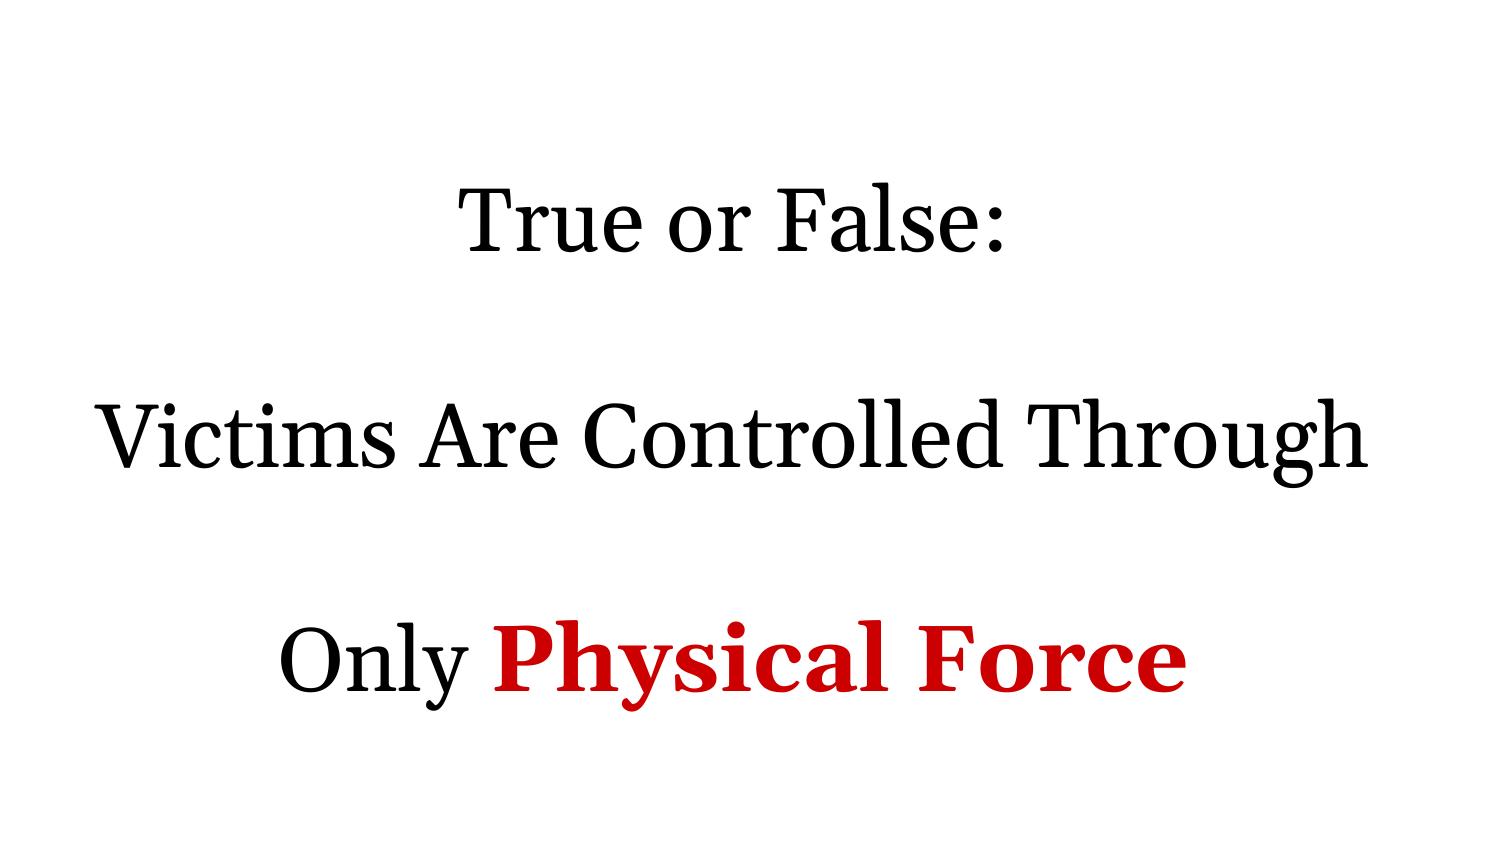

# True or False:
Victims Are Controlled Through Only Physical Force